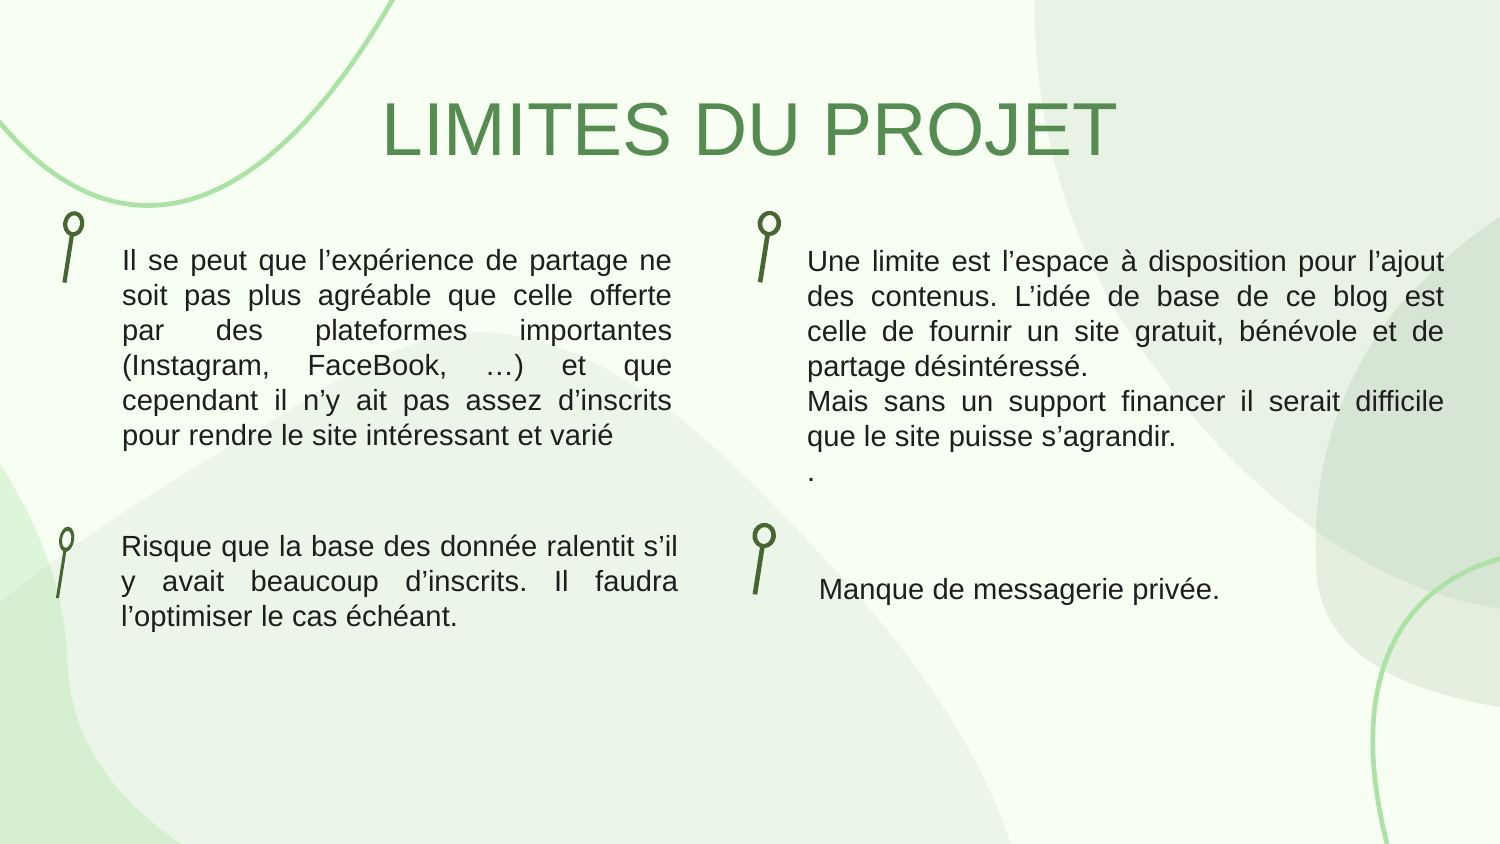

LIMITES DU PROJET

Il se peut que l’expérience de partage ne soit pas plus agréable que celle offerte par des plateformes importantes (Instagram, FaceBook, …) et que cependant il n’y ait pas assez d’inscrits pour rendre le site intéressant et varié
Une limite est l’espace à disposition pour l’ajout des contenus. L’idée de base de ce blog est celle de fournir un site gratuit, bénévole et de partage désintéressé.
Mais sans un support financer il serait difficile que le site puisse s’agrandir.
.

Risque que la base des donnée ralentit s’il y avait beaucoup d’inscrits. Il faudra l’optimiser le cas échéant.

Manque de messagerie privée.